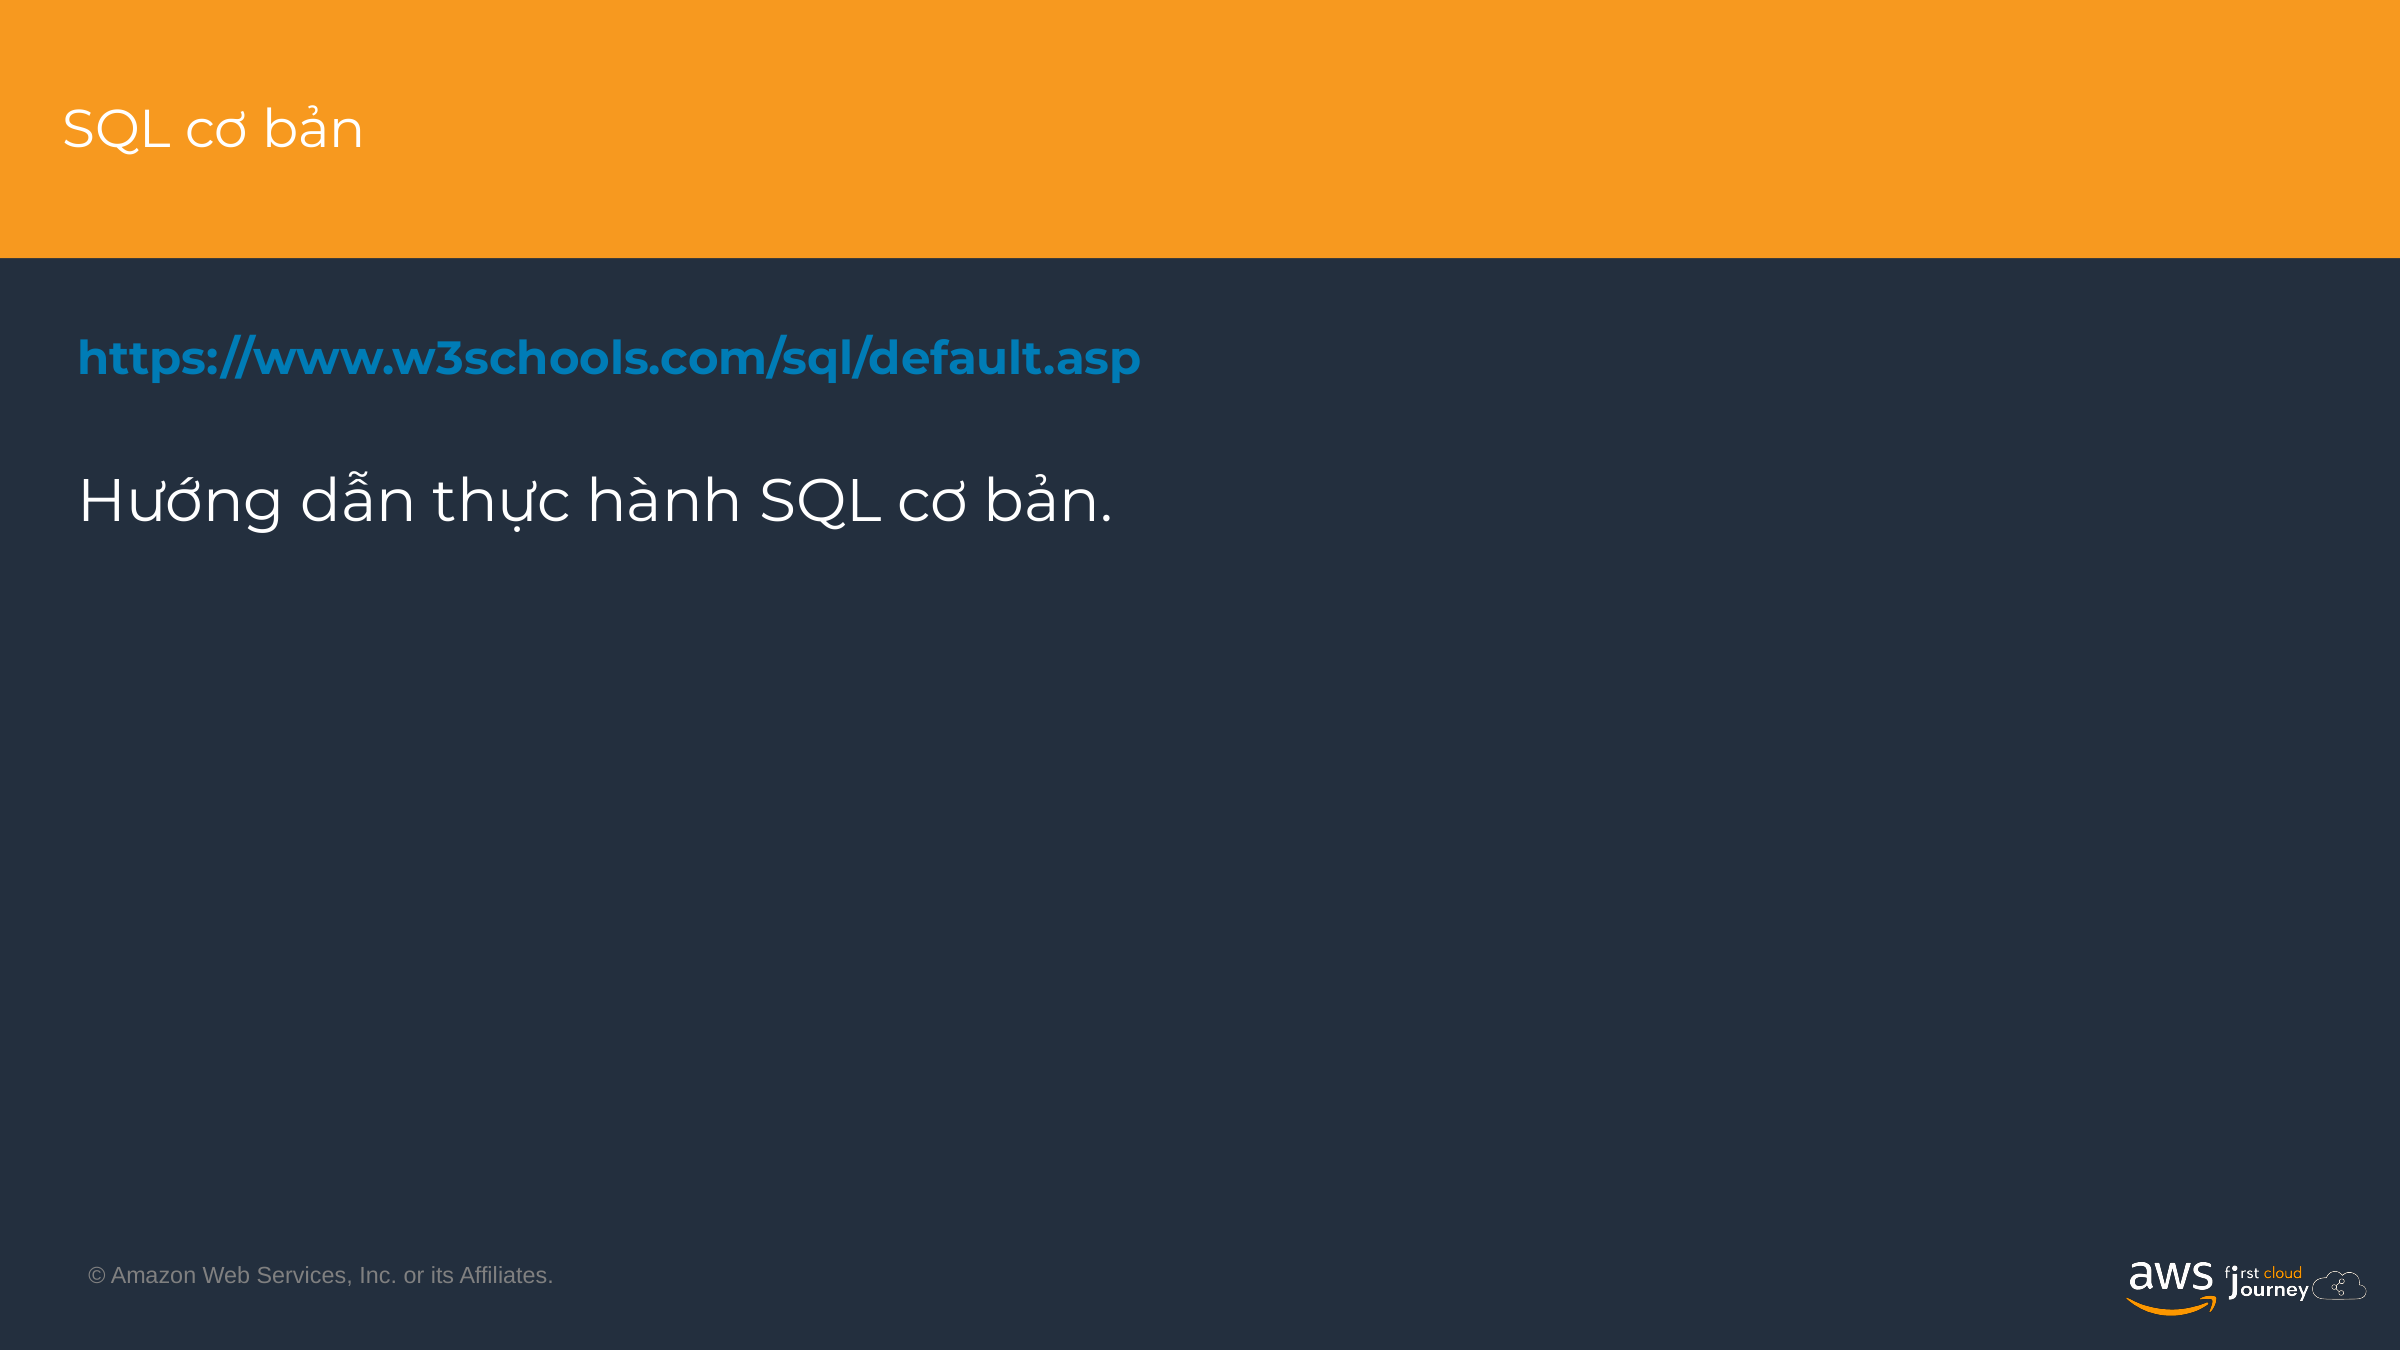

SQL cơ bản
https://www.w3schools.com/sql/default.asp

Hướng dẫn thực hành SQL cơ bản.